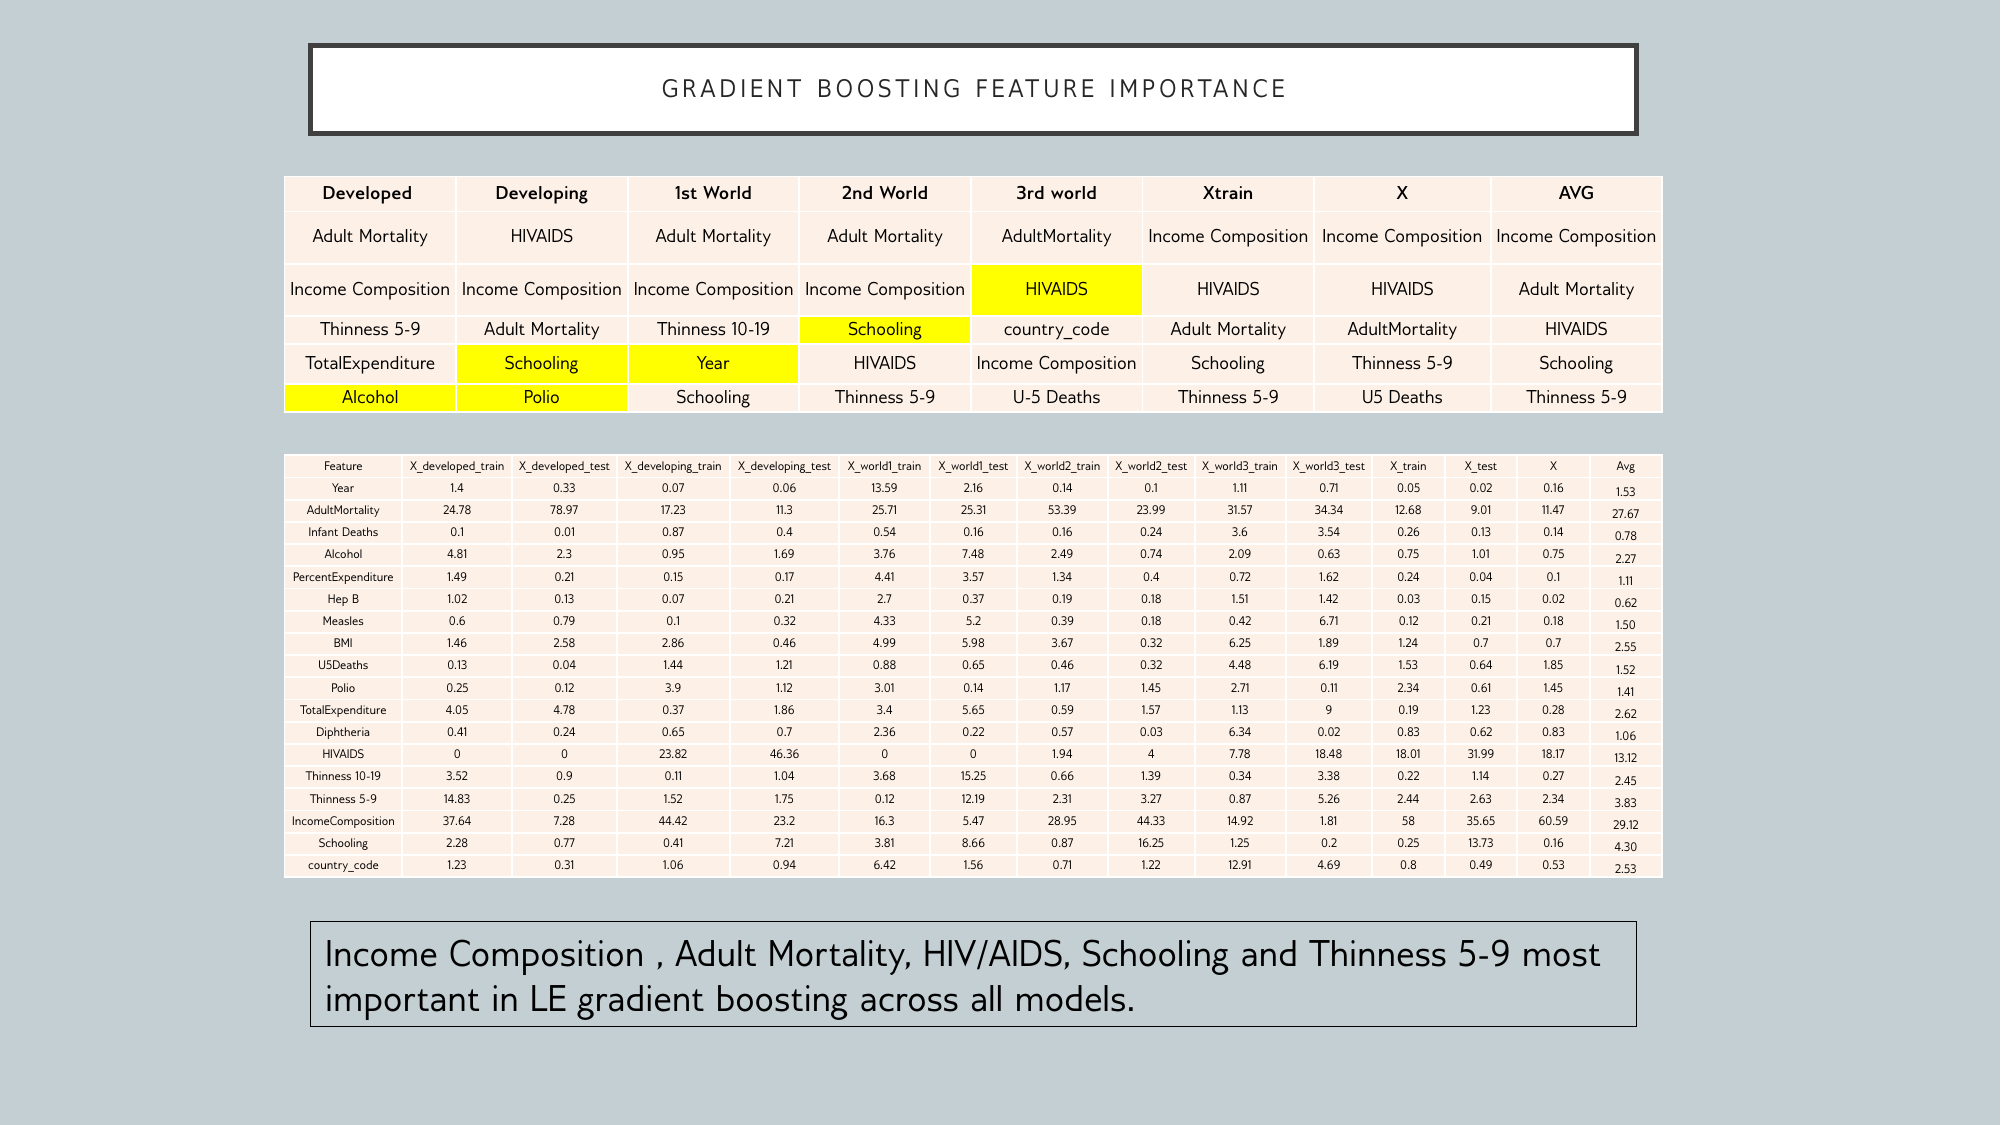

# Gradient boosting feature importance
| Developed | Developing | 1st World | 2nd World | 3rd world | Xtrain | X | AVG |
| --- | --- | --- | --- | --- | --- | --- | --- |
| Adult Mortality | HIVAIDS | Adult Mortality | Adult Mortality | AdultMortality | Income Composition | Income Composition | Income Composition |
| Income Composition | Income Composition | Income Composition | Income Composition | HIVAIDS | HIVAIDS | HIVAIDS | Adult Mortality |
| Thinness 5-9 | Adult Mortality | Thinness 10-19 | Schooling | country\_code | Adult Mortality | AdultMortality | HIVAIDS |
| TotalExpenditure | Schooling | Year | HIVAIDS | Income Composition | Schooling | Thinness 5-9 | Schooling |
| Alcohol | Polio | Schooling | Thinness 5-9 | U-5 Deaths | Thinness 5-9 | U5 Deaths | Thinness 5-9 |
| Feature | X\_developed\_train | X\_developed\_test | X\_developing\_train | X\_developing\_test | X\_world1\_train | X\_world1\_test | X\_world2\_train | X\_world2\_test | X\_world3\_train | X\_world3\_test | X\_train | X\_test | X | Avg |
| --- | --- | --- | --- | --- | --- | --- | --- | --- | --- | --- | --- | --- | --- | --- |
| Year | 1.4 | 0.33 | 0.07 | 0.06 | 13.59 | 2.16 | 0.14 | 0.1 | 1.11 | 0.71 | 0.05 | 0.02 | 0.16 | 1.53 |
| AdultMortality | 24.78 | 78.97 | 17.23 | 11.3 | 25.71 | 25.31 | 53.39 | 23.99 | 31.57 | 34.34 | 12.68 | 9.01 | 11.47 | 27.67 |
| Infant Deaths | 0.1 | 0.01 | 0.87 | 0.4 | 0.54 | 0.16 | 0.16 | 0.24 | 3.6 | 3.54 | 0.26 | 0.13 | 0.14 | 0.78 |
| Alcohol | 4.81 | 2.3 | 0.95 | 1.69 | 3.76 | 7.48 | 2.49 | 0.74 | 2.09 | 0.63 | 0.75 | 1.01 | 0.75 | 2.27 |
| PercentExpenditure | 1.49 | 0.21 | 0.15 | 0.17 | 4.41 | 3.57 | 1.34 | 0.4 | 0.72 | 1.62 | 0.24 | 0.04 | 0.1 | 1.11 |
| Hep B | 1.02 | 0.13 | 0.07 | 0.21 | 2.7 | 0.37 | 0.19 | 0.18 | 1.51 | 1.42 | 0.03 | 0.15 | 0.02 | 0.62 |
| Measles | 0.6 | 0.79 | 0.1 | 0.32 | 4.33 | 5.2 | 0.39 | 0.18 | 0.42 | 6.71 | 0.12 | 0.21 | 0.18 | 1.50 |
| BMI | 1.46 | 2.58 | 2.86 | 0.46 | 4.99 | 5.98 | 3.67 | 0.32 | 6.25 | 1.89 | 1.24 | 0.7 | 0.7 | 2.55 |
| U5Deaths | 0.13 | 0.04 | 1.44 | 1.21 | 0.88 | 0.65 | 0.46 | 0.32 | 4.48 | 6.19 | 1.53 | 0.64 | 1.85 | 1.52 |
| Polio | 0.25 | 0.12 | 3.9 | 1.12 | 3.01 | 0.14 | 1.17 | 1.45 | 2.71 | 0.11 | 2.34 | 0.61 | 1.45 | 1.41 |
| TotalExpenditure | 4.05 | 4.78 | 0.37 | 1.86 | 3.4 | 5.65 | 0.59 | 1.57 | 1.13 | 9 | 0.19 | 1.23 | 0.28 | 2.62 |
| Diphtheria | 0.41 | 0.24 | 0.65 | 0.7 | 2.36 | 0.22 | 0.57 | 0.03 | 6.34 | 0.02 | 0.83 | 0.62 | 0.83 | 1.06 |
| HIVAIDS | 0 | 0 | 23.82 | 46.36 | 0 | 0 | 1.94 | 4 | 7.78 | 18.48 | 18.01 | 31.99 | 18.17 | 13.12 |
| Thinness 10-19 | 3.52 | 0.9 | 0.11 | 1.04 | 3.68 | 15.25 | 0.66 | 1.39 | 0.34 | 3.38 | 0.22 | 1.14 | 0.27 | 2.45 |
| Thinness 5-9 | 14.83 | 0.25 | 1.52 | 1.75 | 0.12 | 12.19 | 2.31 | 3.27 | 0.87 | 5.26 | 2.44 | 2.63 | 2.34 | 3.83 |
| IncomeComposition | 37.64 | 7.28 | 44.42 | 23.2 | 16.3 | 5.47 | 28.95 | 44.33 | 14.92 | 1.81 | 58 | 35.65 | 60.59 | 29.12 |
| Schooling | 2.28 | 0.77 | 0.41 | 7.21 | 3.81 | 8.66 | 0.87 | 16.25 | 1.25 | 0.2 | 0.25 | 13.73 | 0.16 | 4.30 |
| country\_code | 1.23 | 0.31 | 1.06 | 0.94 | 6.42 | 1.56 | 0.71 | 1.22 | 12.91 | 4.69 | 0.8 | 0.49 | 0.53 | 2.53 |
Income Composition , Adult Mortality, HIV/AIDS, Schooling and Thinness 5-9 most important in LE gradient boosting across all models.